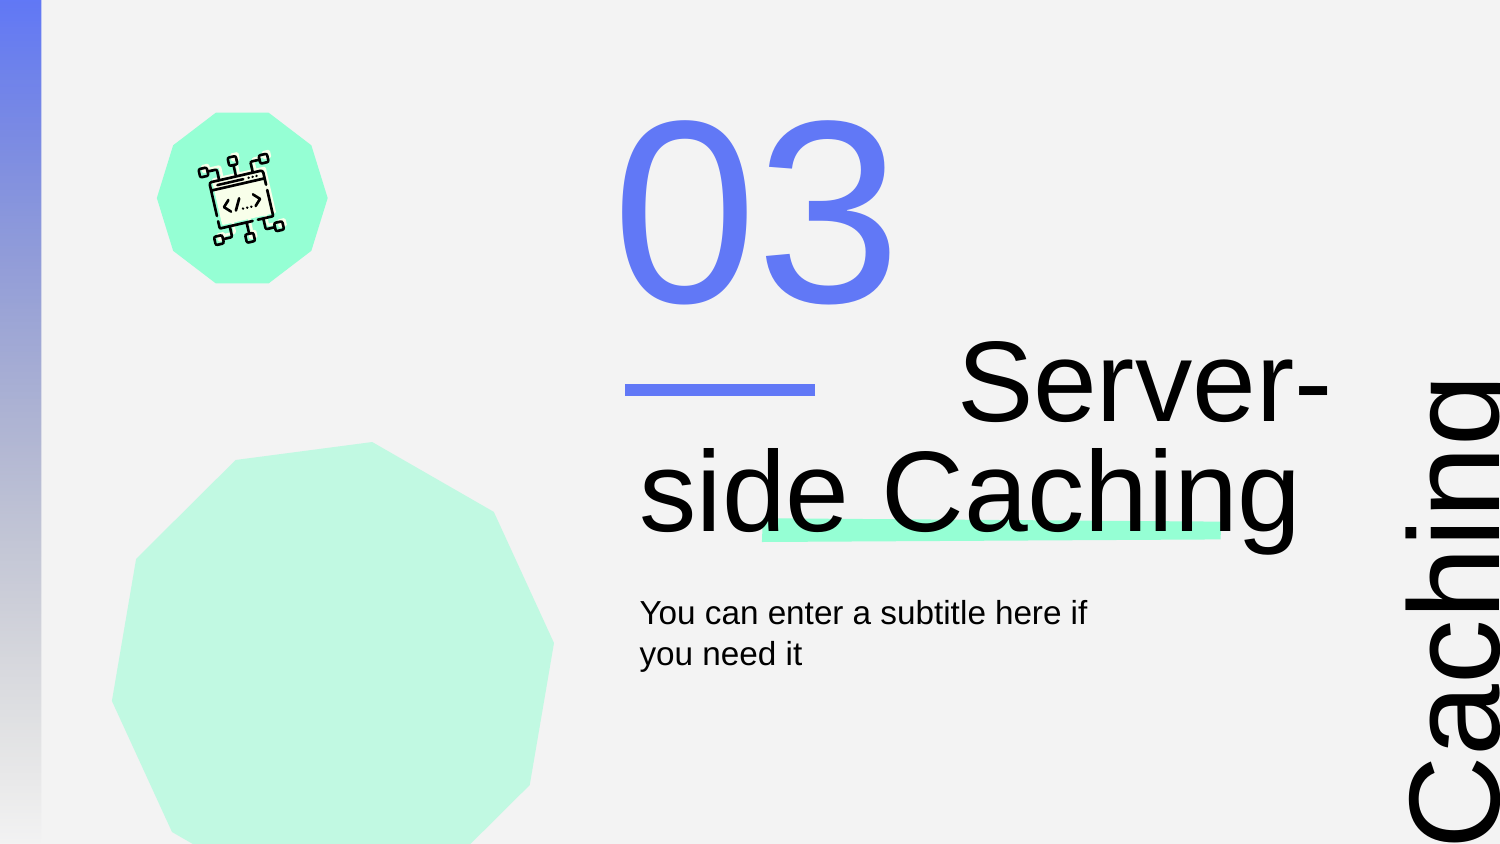

03

# Server-side Caching
Caching

You can enter a subtitle here if you need it